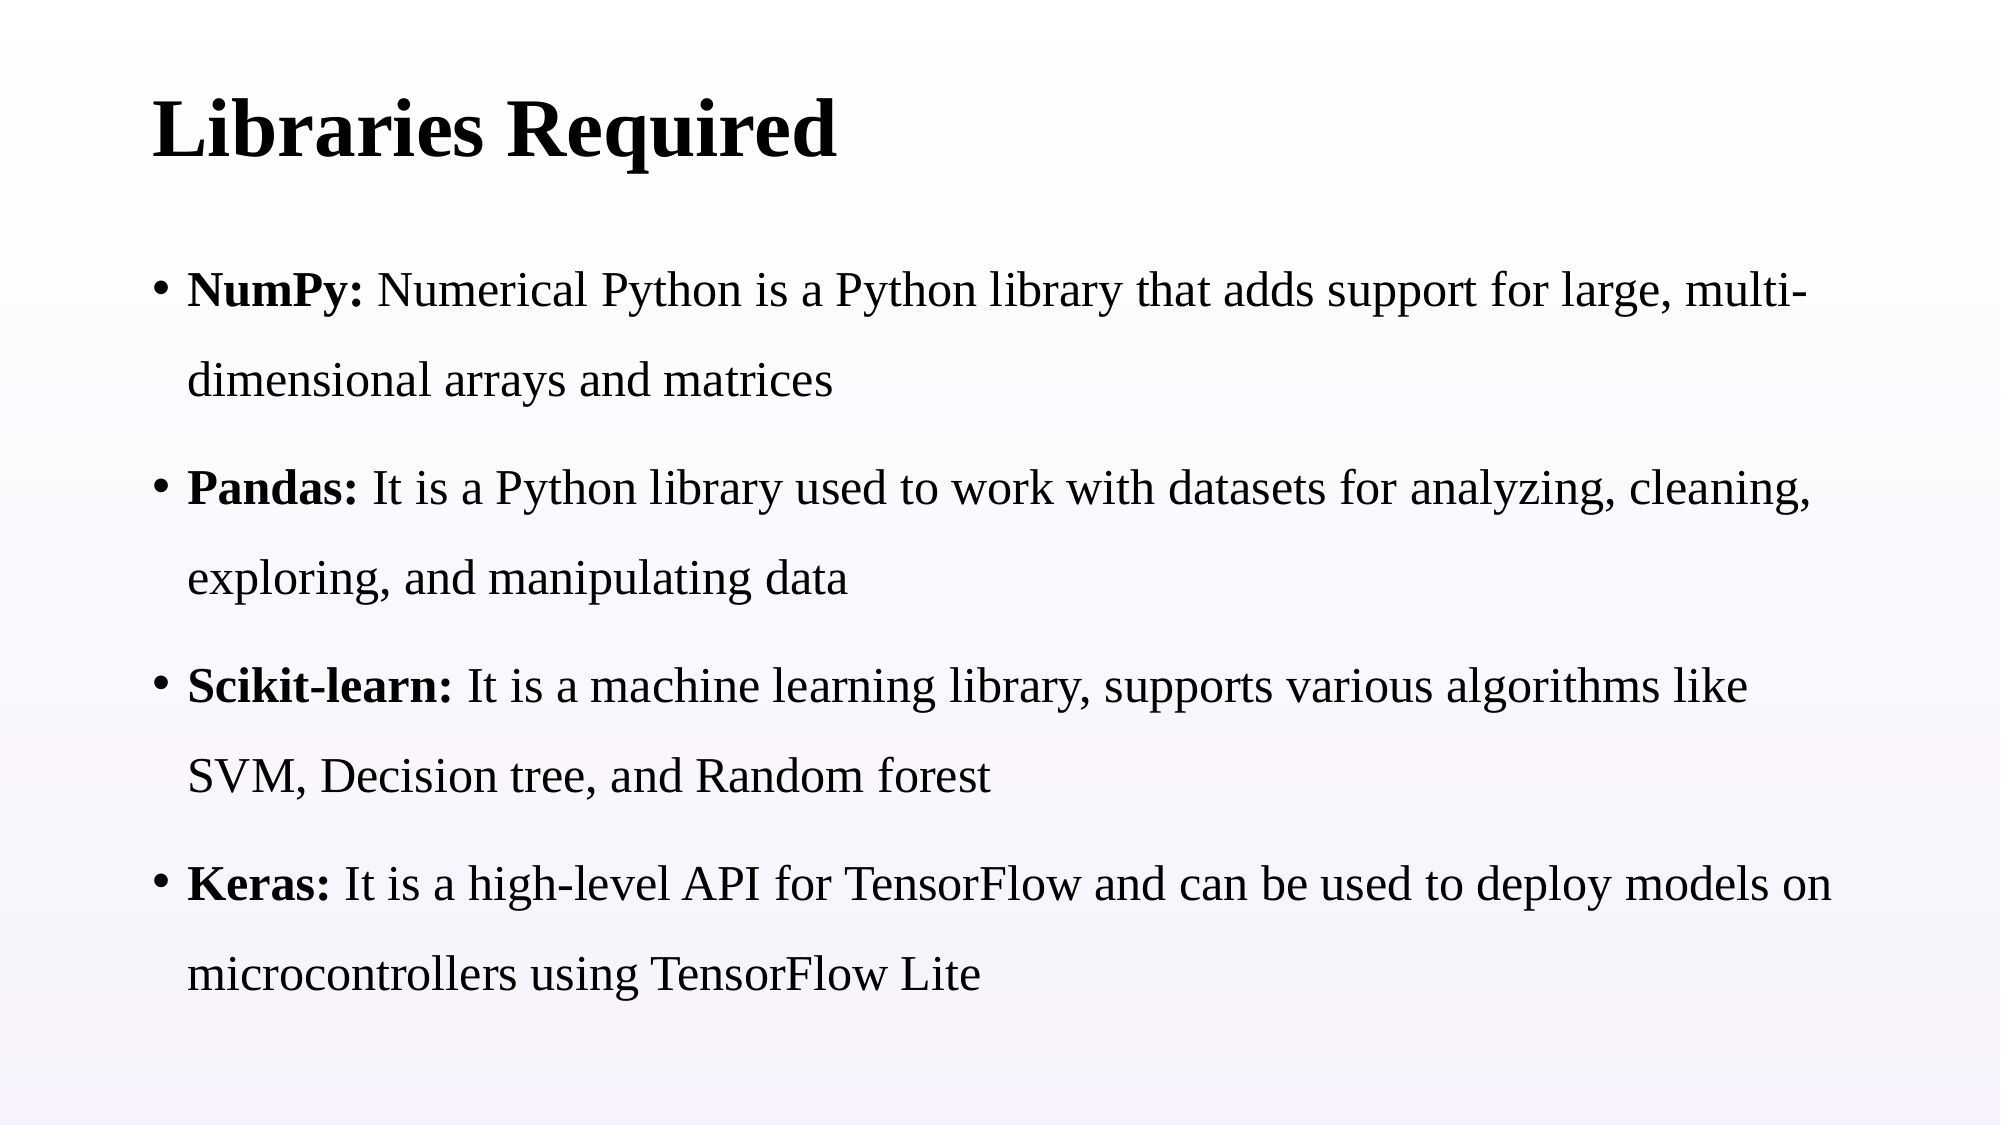

# Libraries Required
NumPy: Numerical Python is a Python library that adds support for large, multi-dimensional arrays and matrices
Pandas: It is a Python library used to work with datasets for analyzing, cleaning, exploring, and manipulating data
Scikit-learn: It is a machine learning library, supports various algorithms like SVM, Decision tree, and Random forest
Keras: It is a high-level API for TensorFlow and can be used to deploy models on microcontrollers using TensorFlow Lite